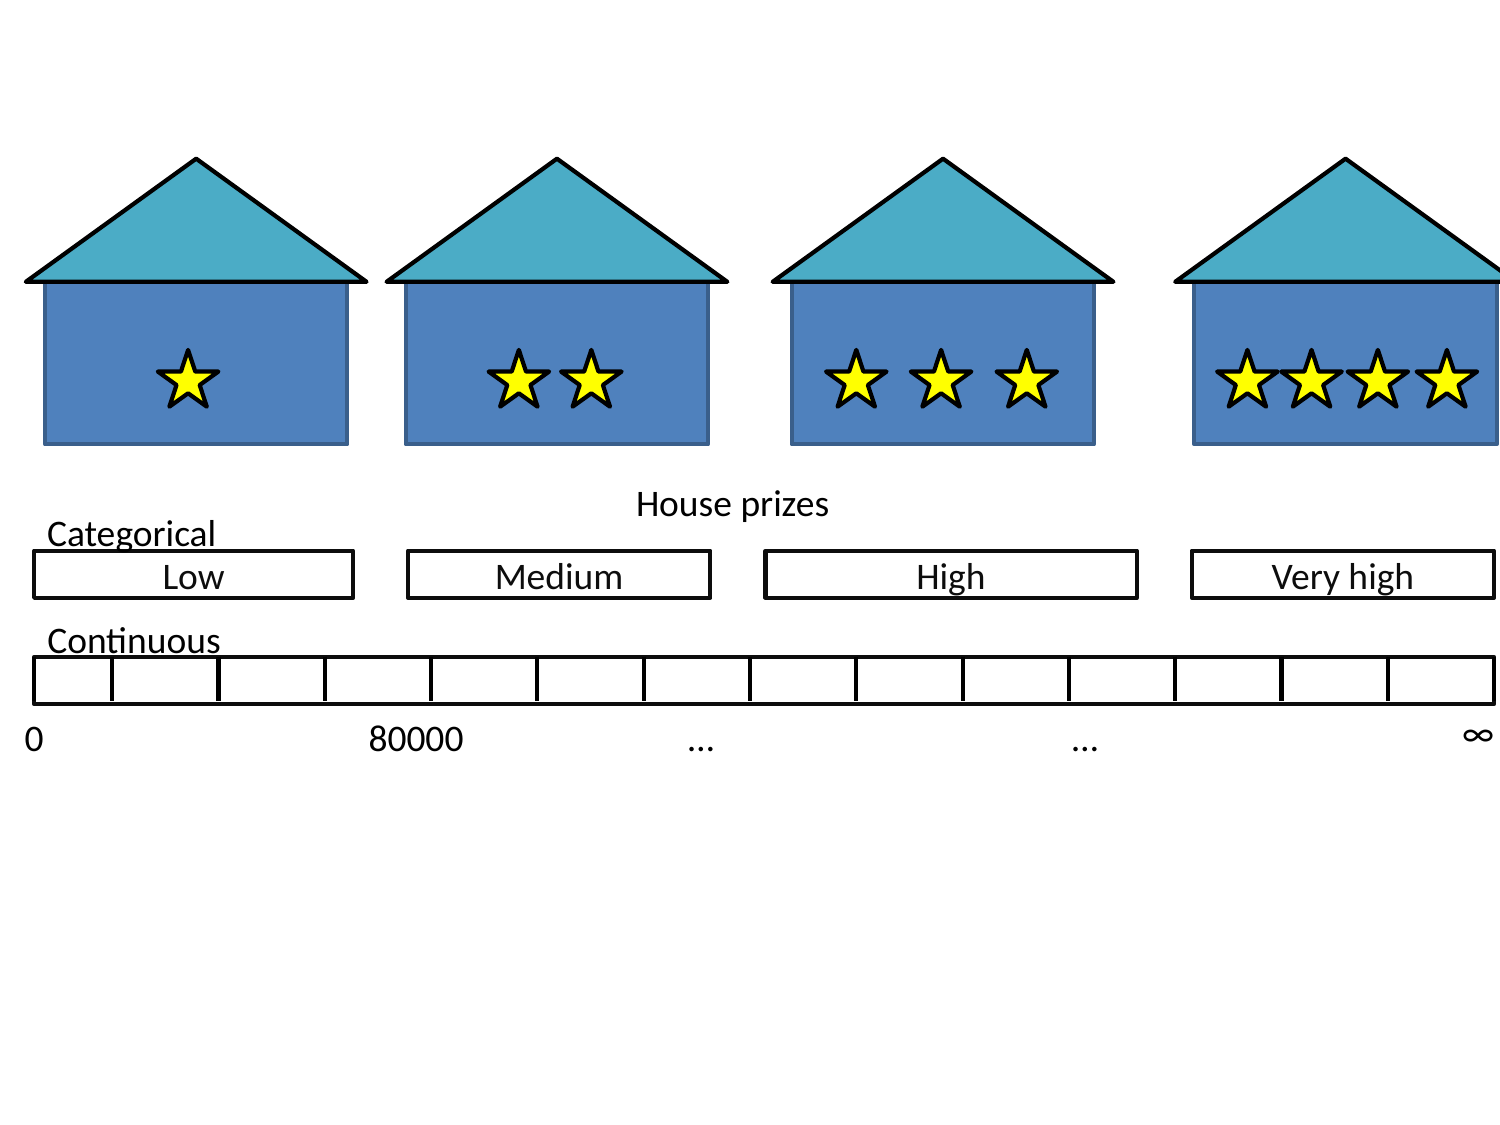

House prizes
Categorical
Low
Medium
High
Very high
Continuous

∞
0
80000
…
…